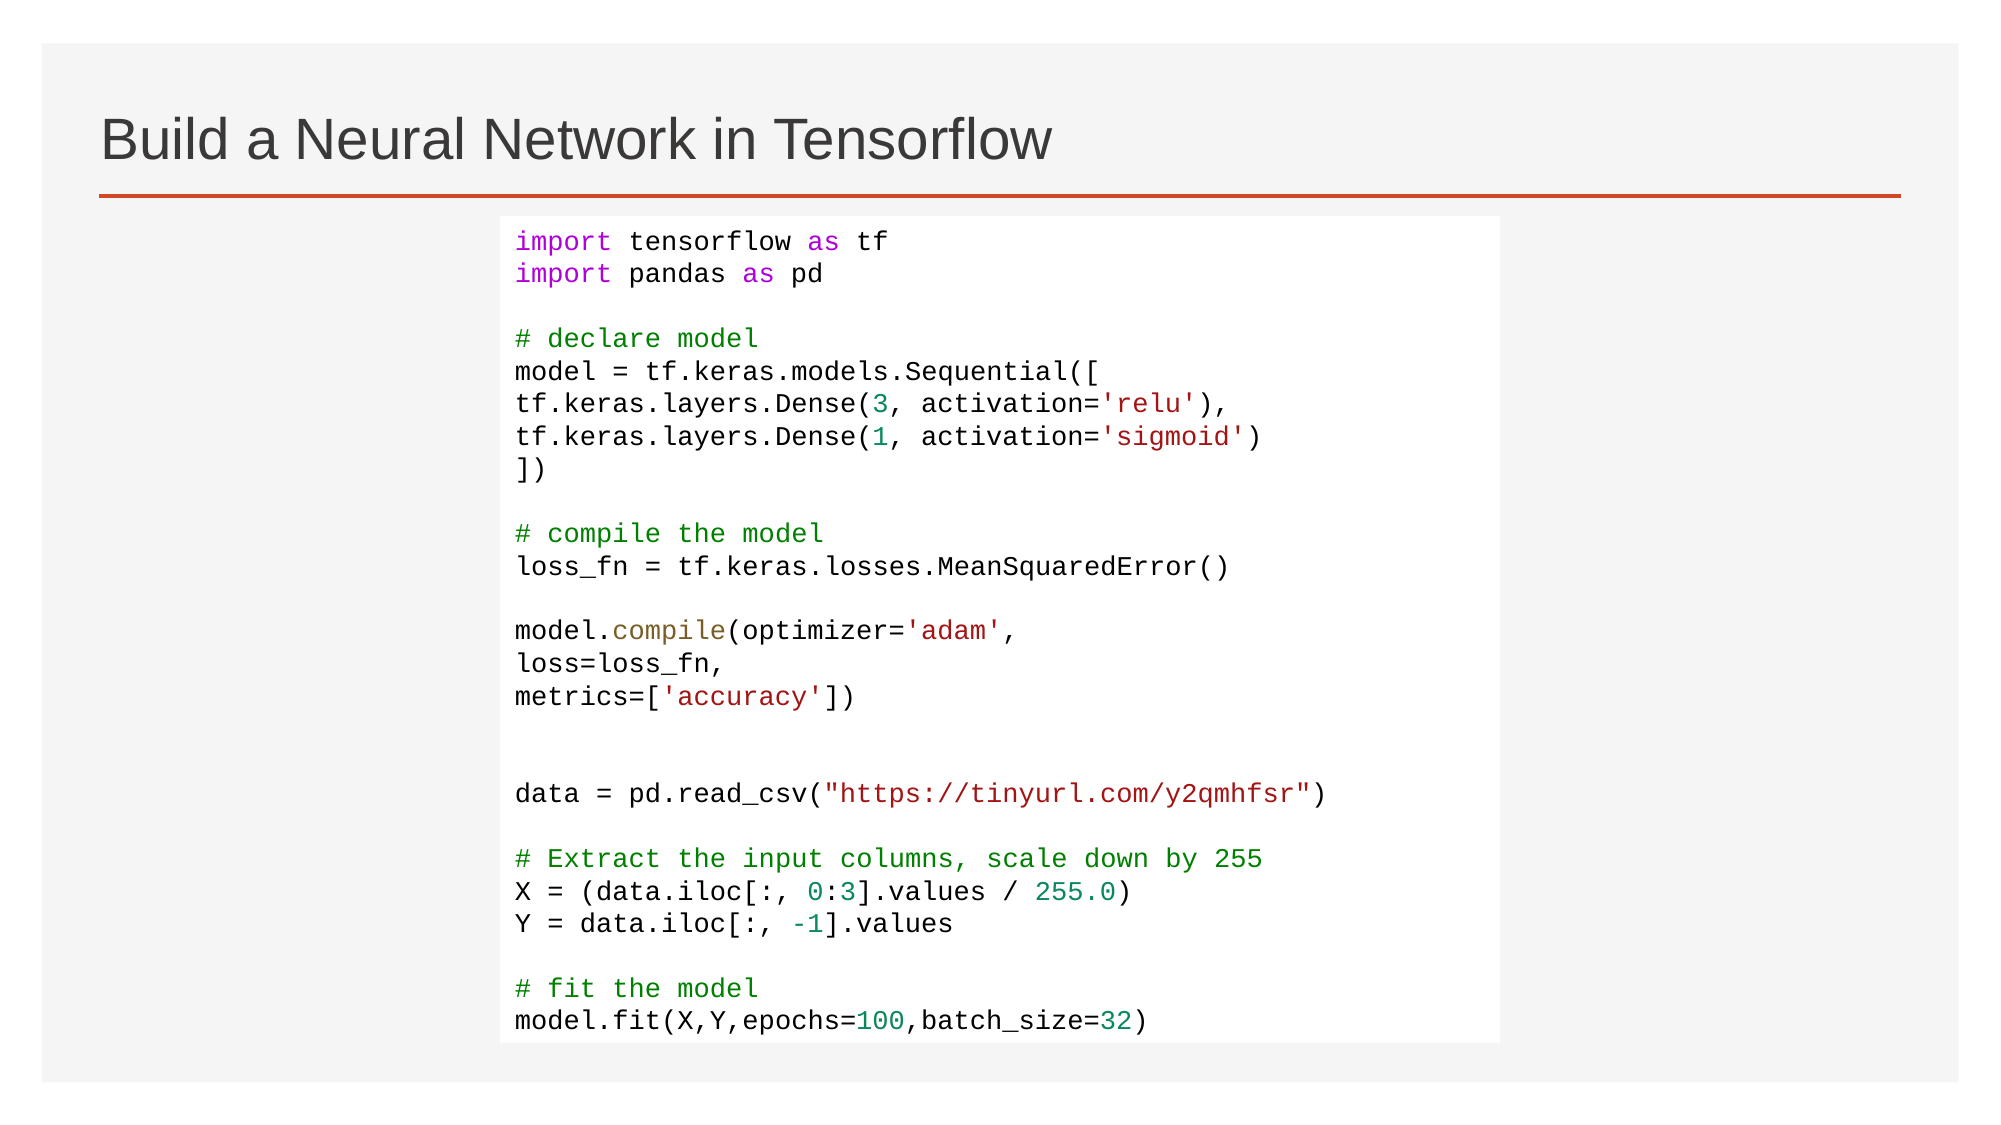

# Build a Neural Network in Tensorflow
import tensorflow as tf
import pandas as pd
# declare model
model = tf.keras.models.Sequential([
tf.keras.layers.Dense(3, activation='relu'),
tf.keras.layers.Dense(1, activation='sigmoid')
])
# compile the model
loss_fn = tf.keras.losses.MeanSquaredError()
model.compile(optimizer='adam',
loss=loss_fn,
metrics=['accuracy'])
data = pd.read_csv("https://tinyurl.com/y2qmhfsr")
# Extract the input columns, scale down by 255
X = (data.iloc[:, 0:3].values / 255.0)
Y = data.iloc[:, -1].values
# fit the model
model.fit(X,Y,epochs=100,batch_size=32)